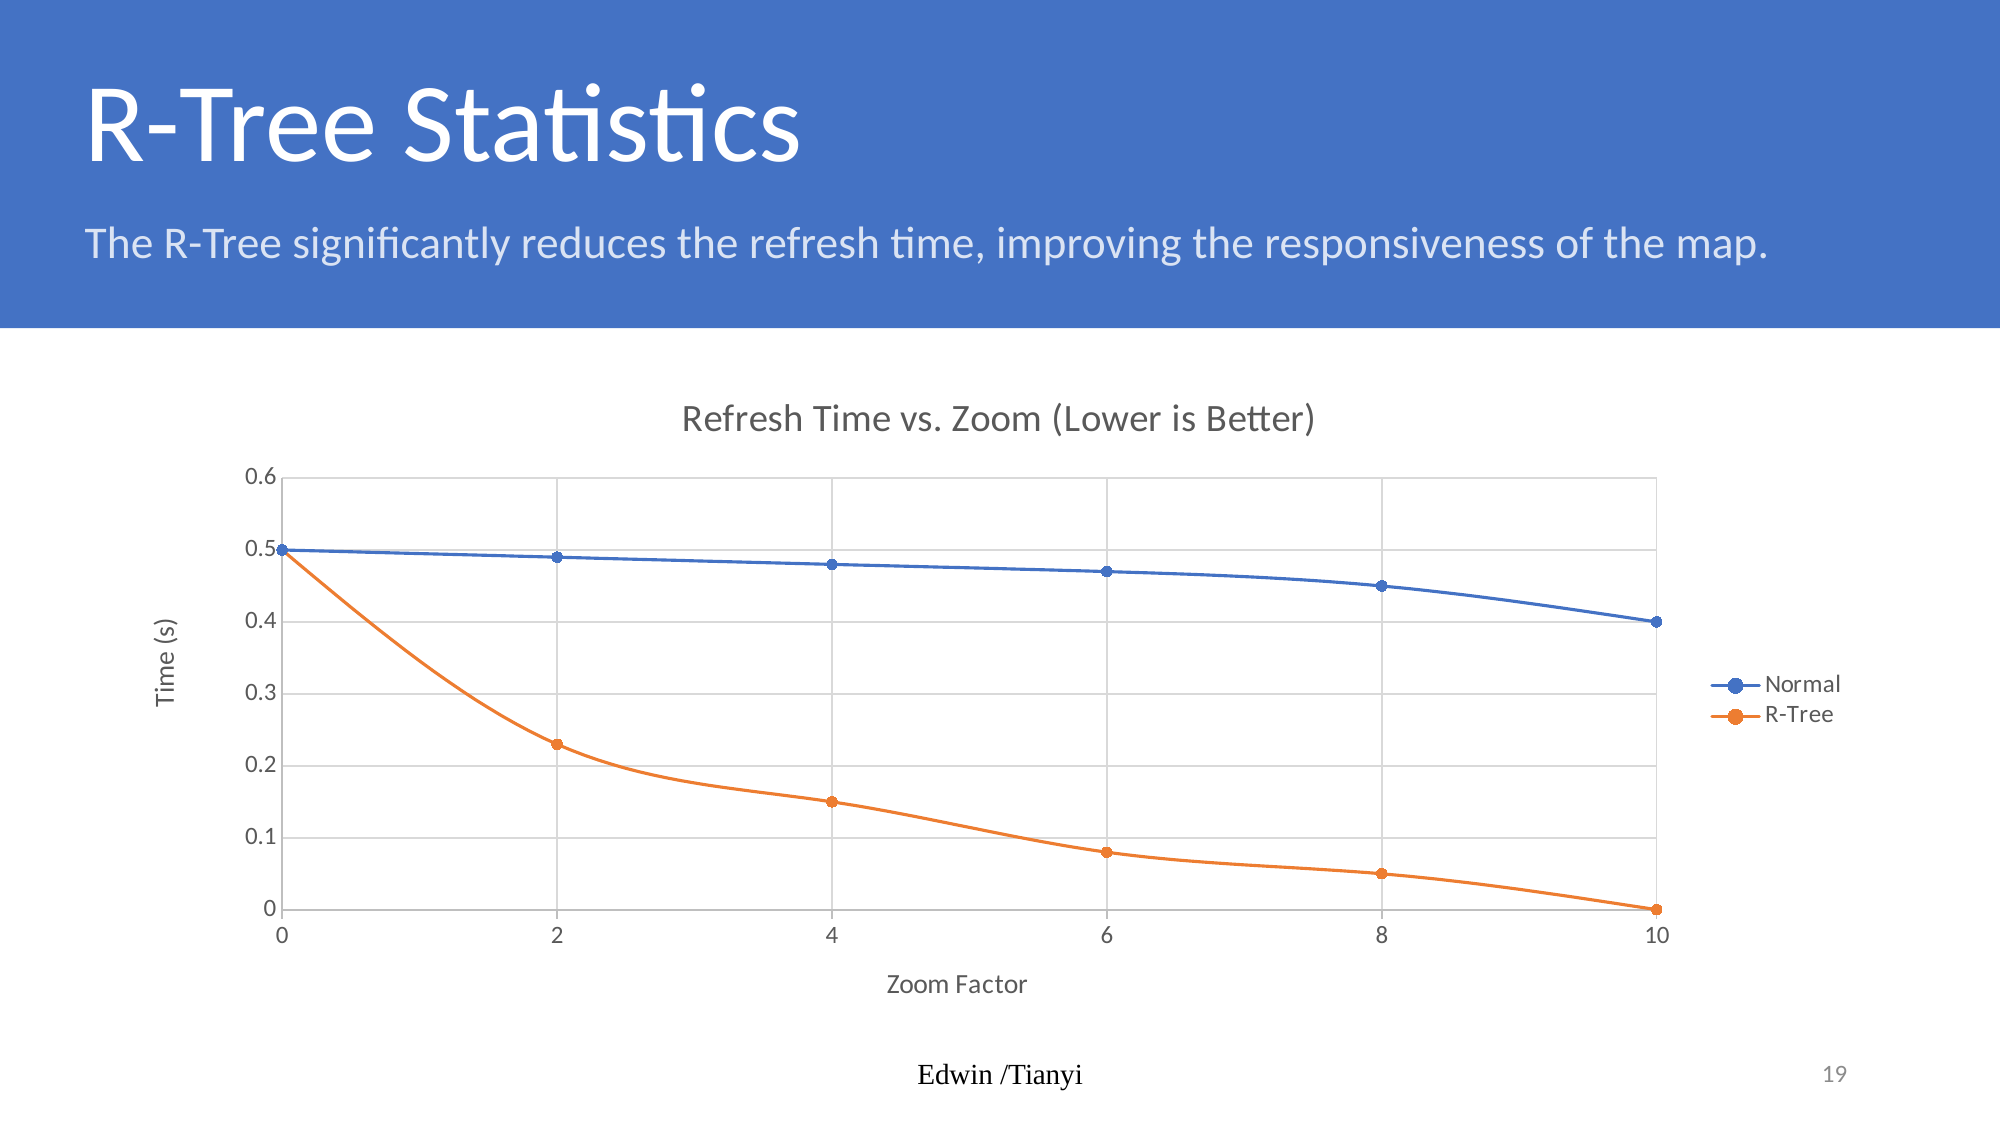

# R-Tree Statistics
The R-Tree significantly reduces the refresh time, improving the responsiveness of the map.

### Chart: Refresh Time vs. Zoom (Lower is Better)

| Category | Normal | R-Tree |
|---|---|---|
Edwin /Tianyi
19